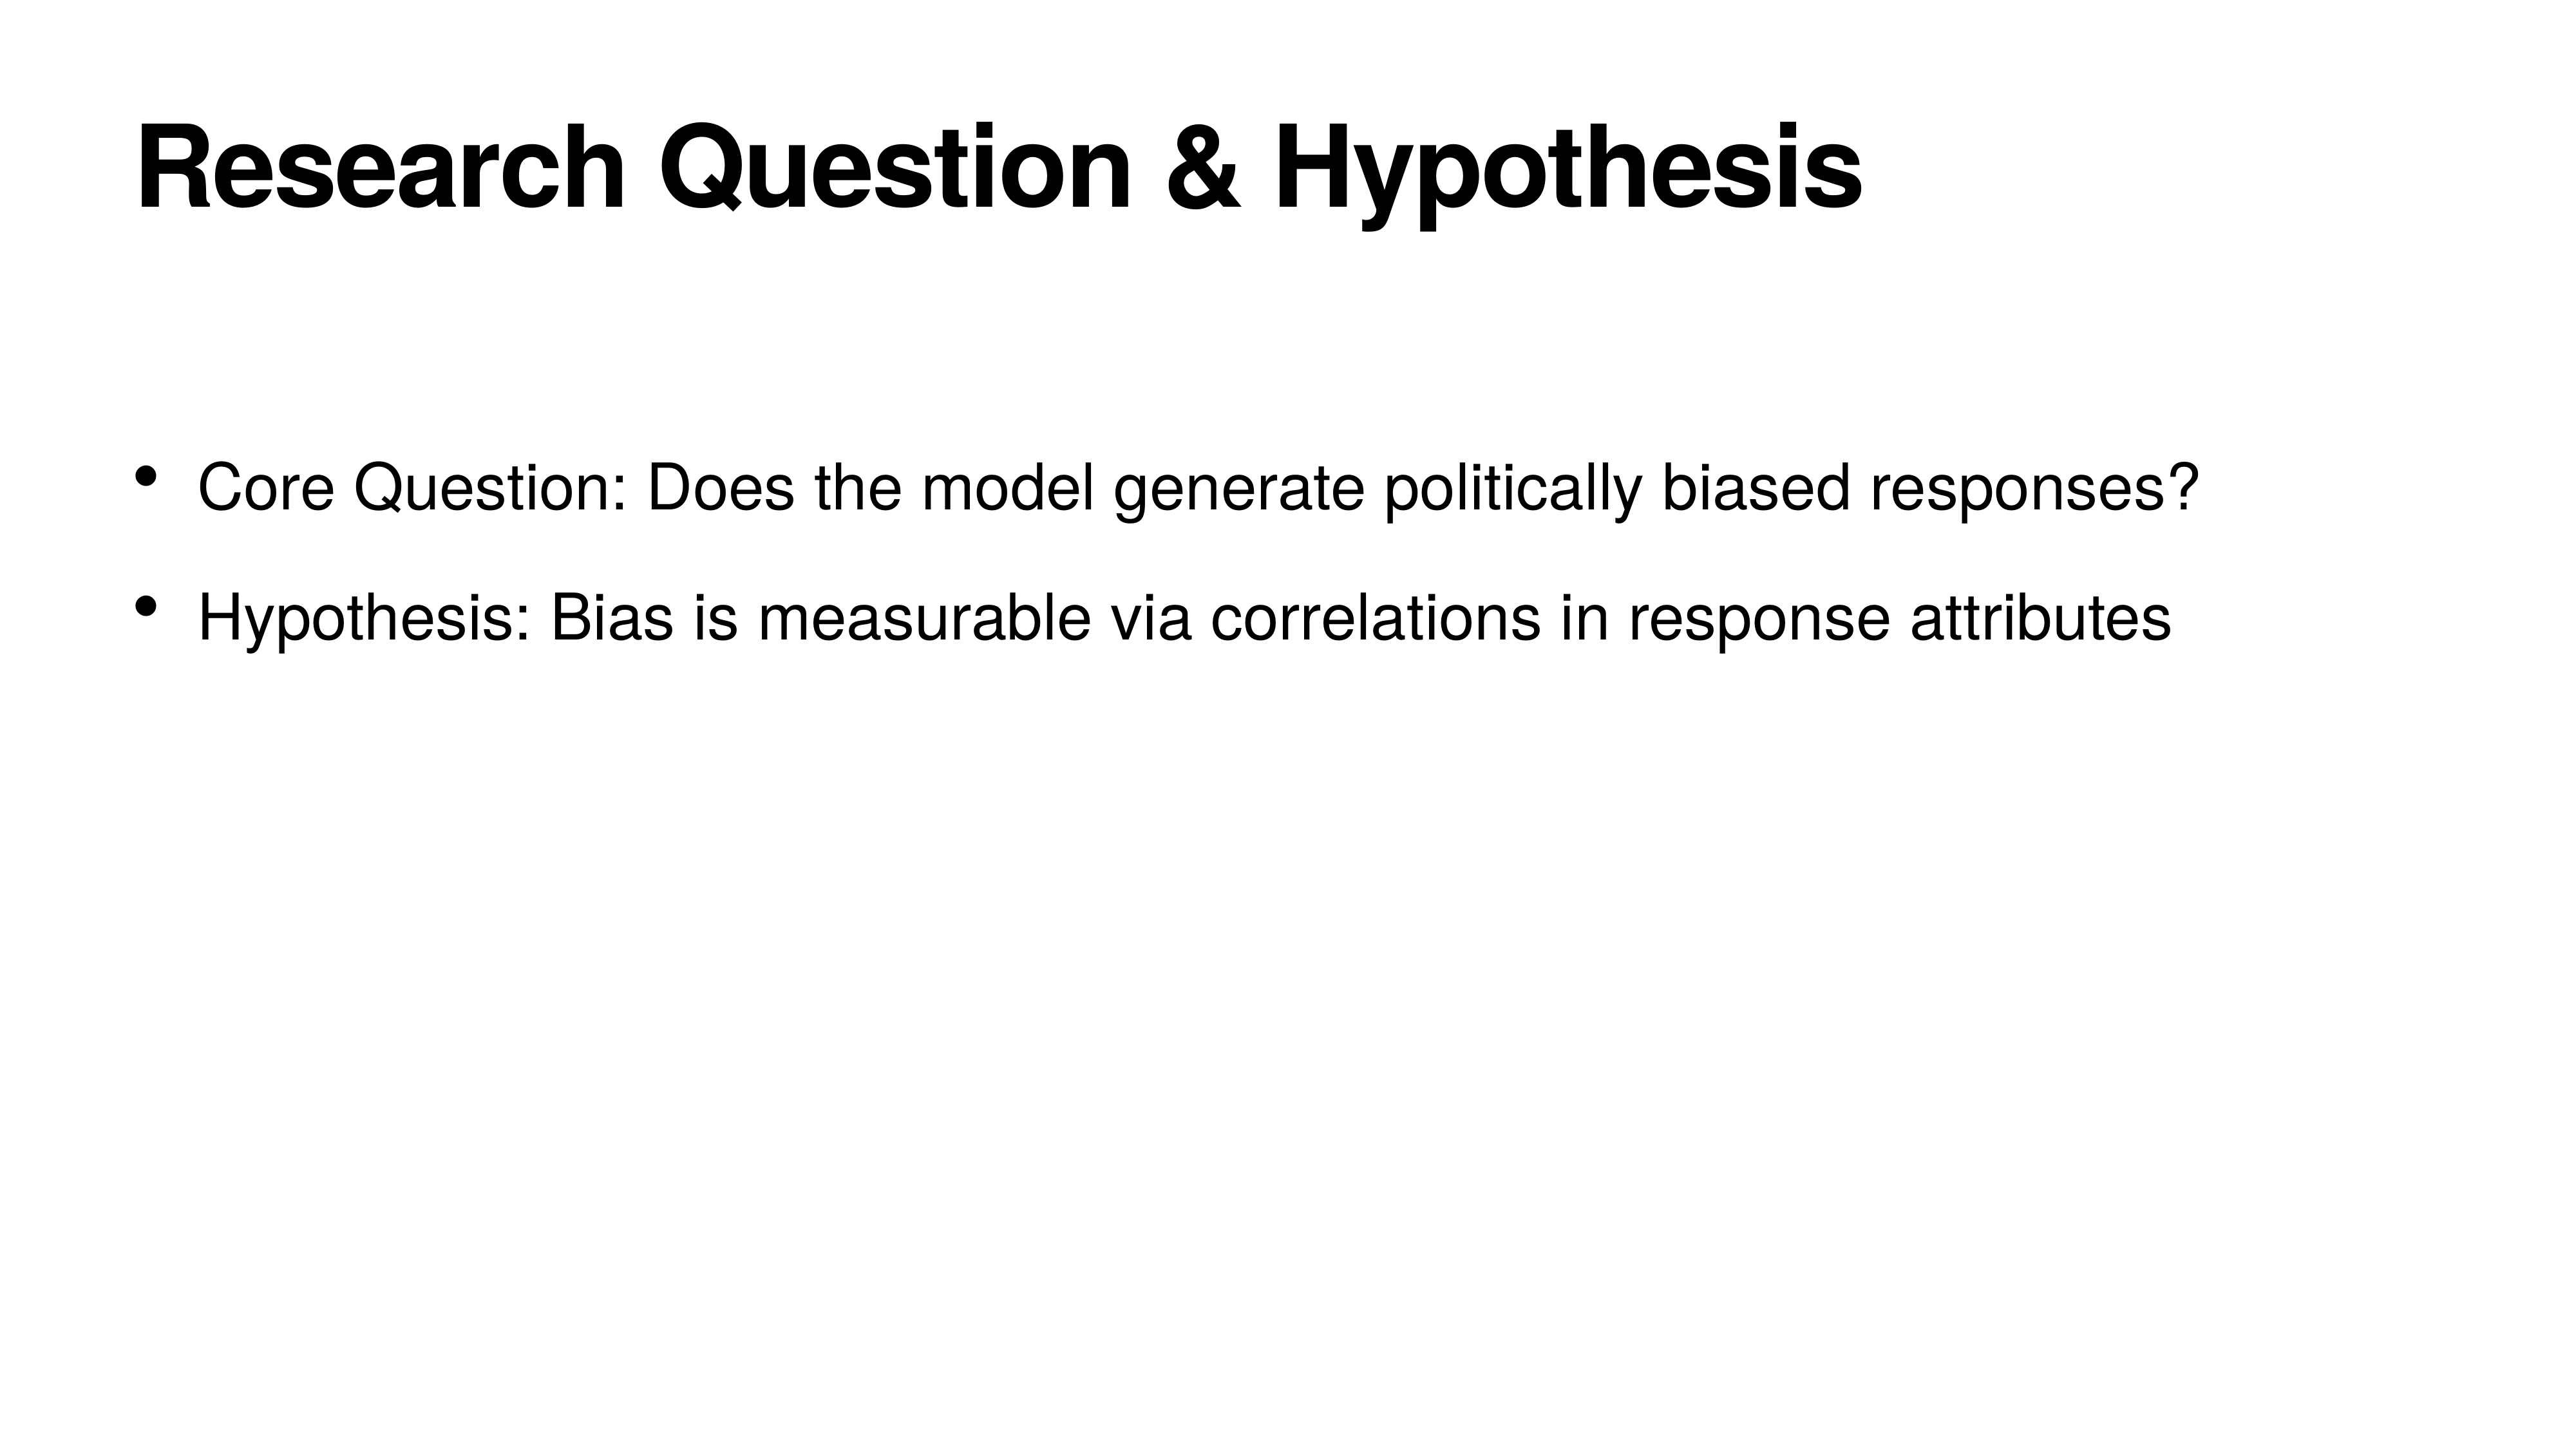

# Research Question & Hypothesis
Core Question: Does the model generate politically biased responses?
Hypothesis: Bias is measurable via correlations in response attributes